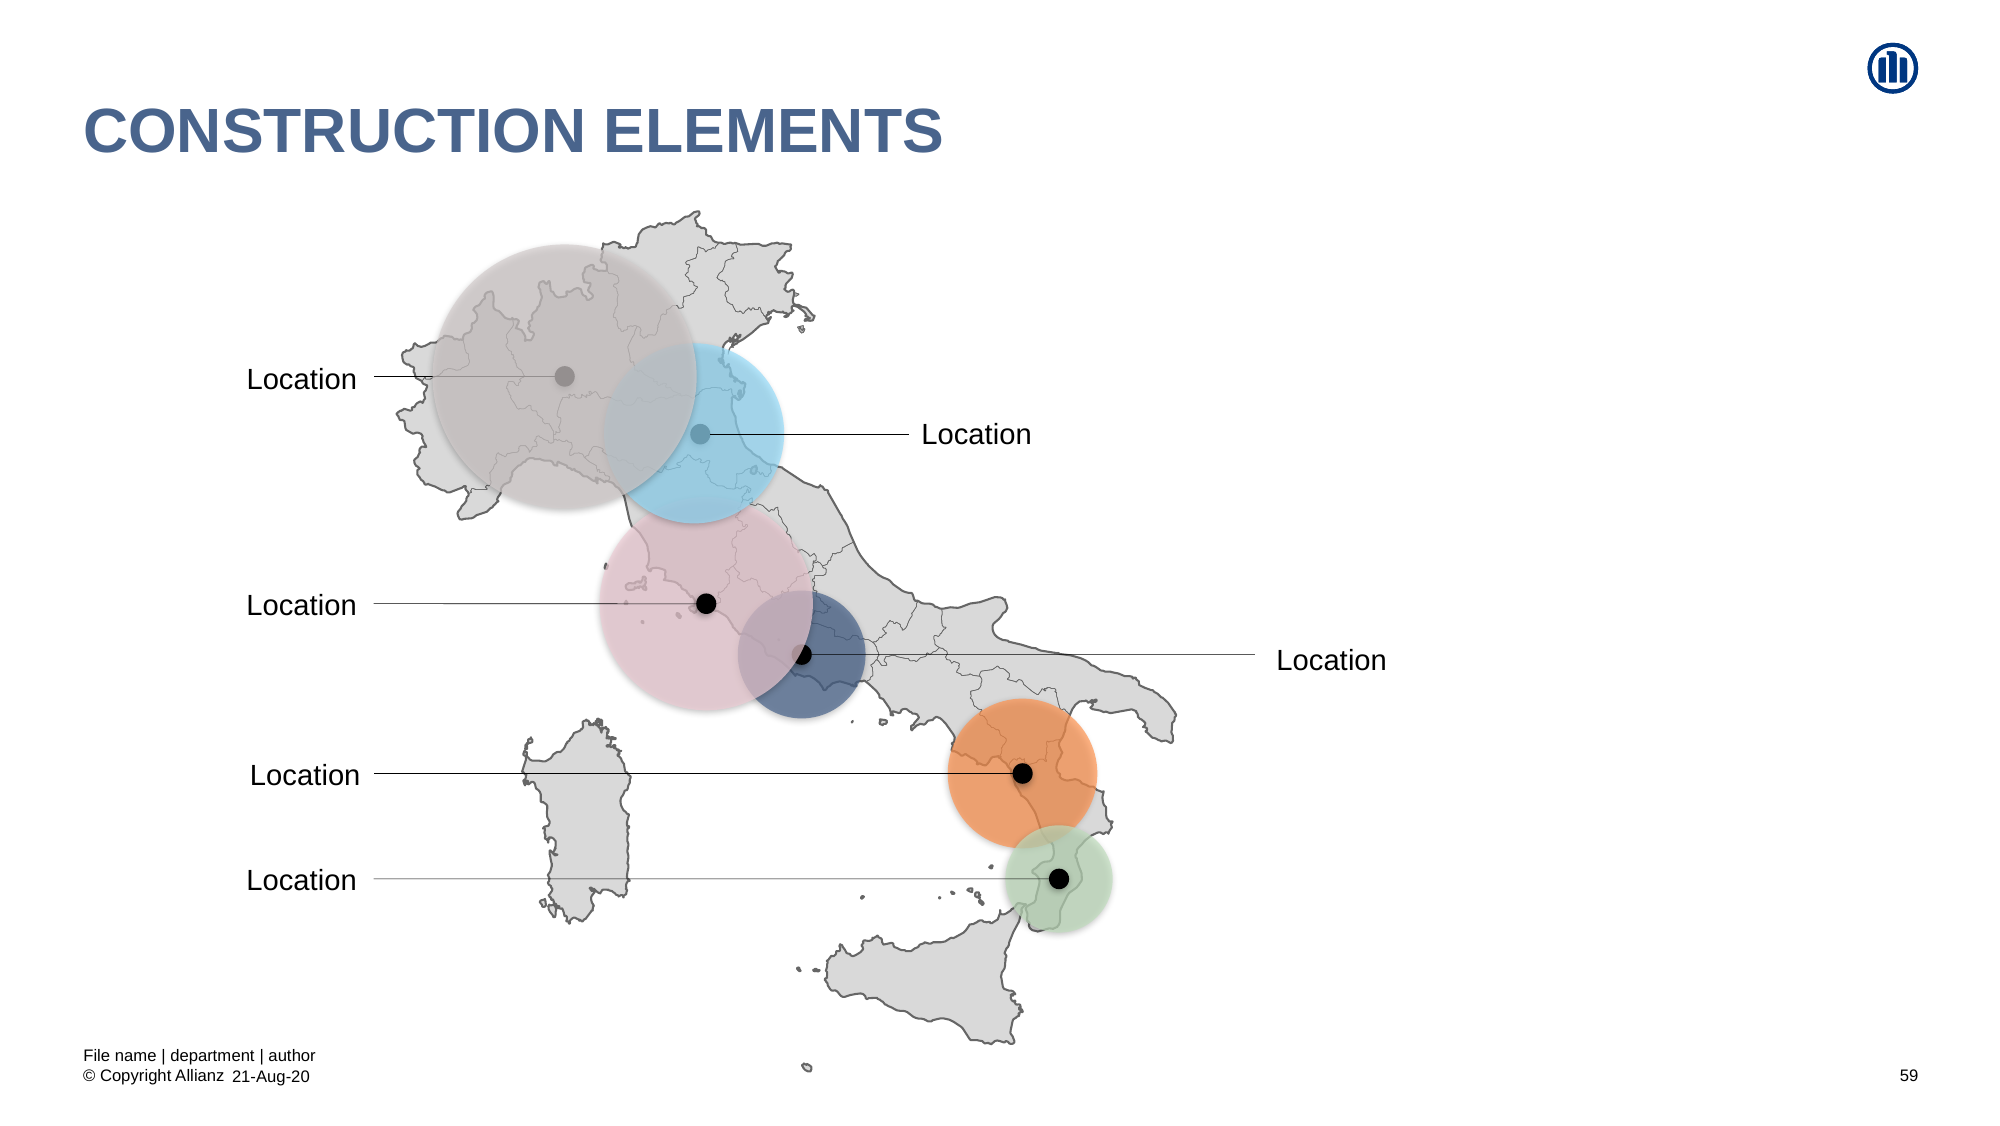

# Construction elements

Location

Location

Location

Location

Location

Location

File name | department | author
59
21-Aug-20